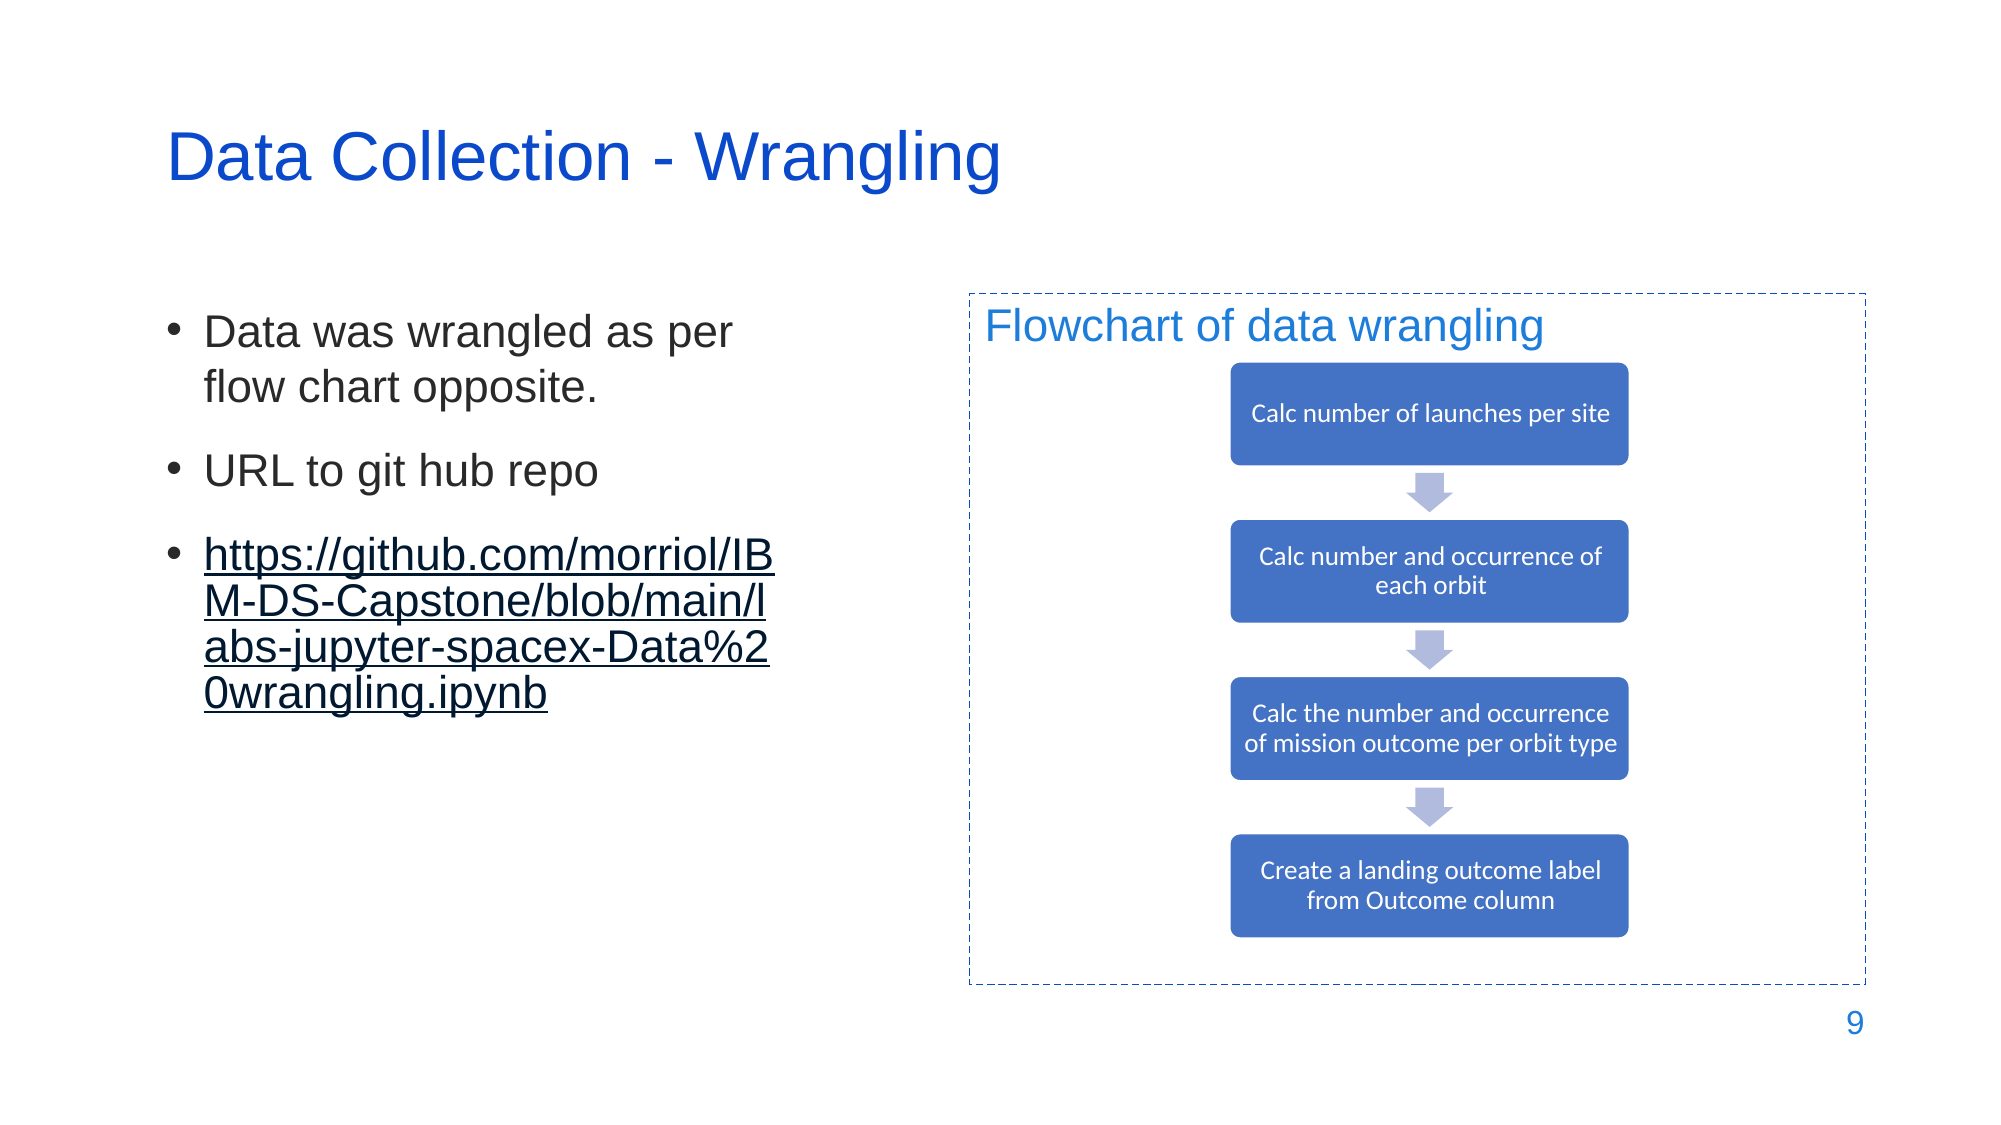

Data Collection - Wrangling
Data was wrangled as per flow chart opposite.
URL to git hub repo
https://github.com/morriol/IBM-DS-Capstone/blob/main/labs-jupyter-spacex-Data%20wrangling.ipynb

Flowchart of data wrangling
Calc number of launches per site

Calc number and occurrence of each orbit

Calc the number and occurrence of mission outcome per orbit type

Create a landing outcome label from Outcome column
9